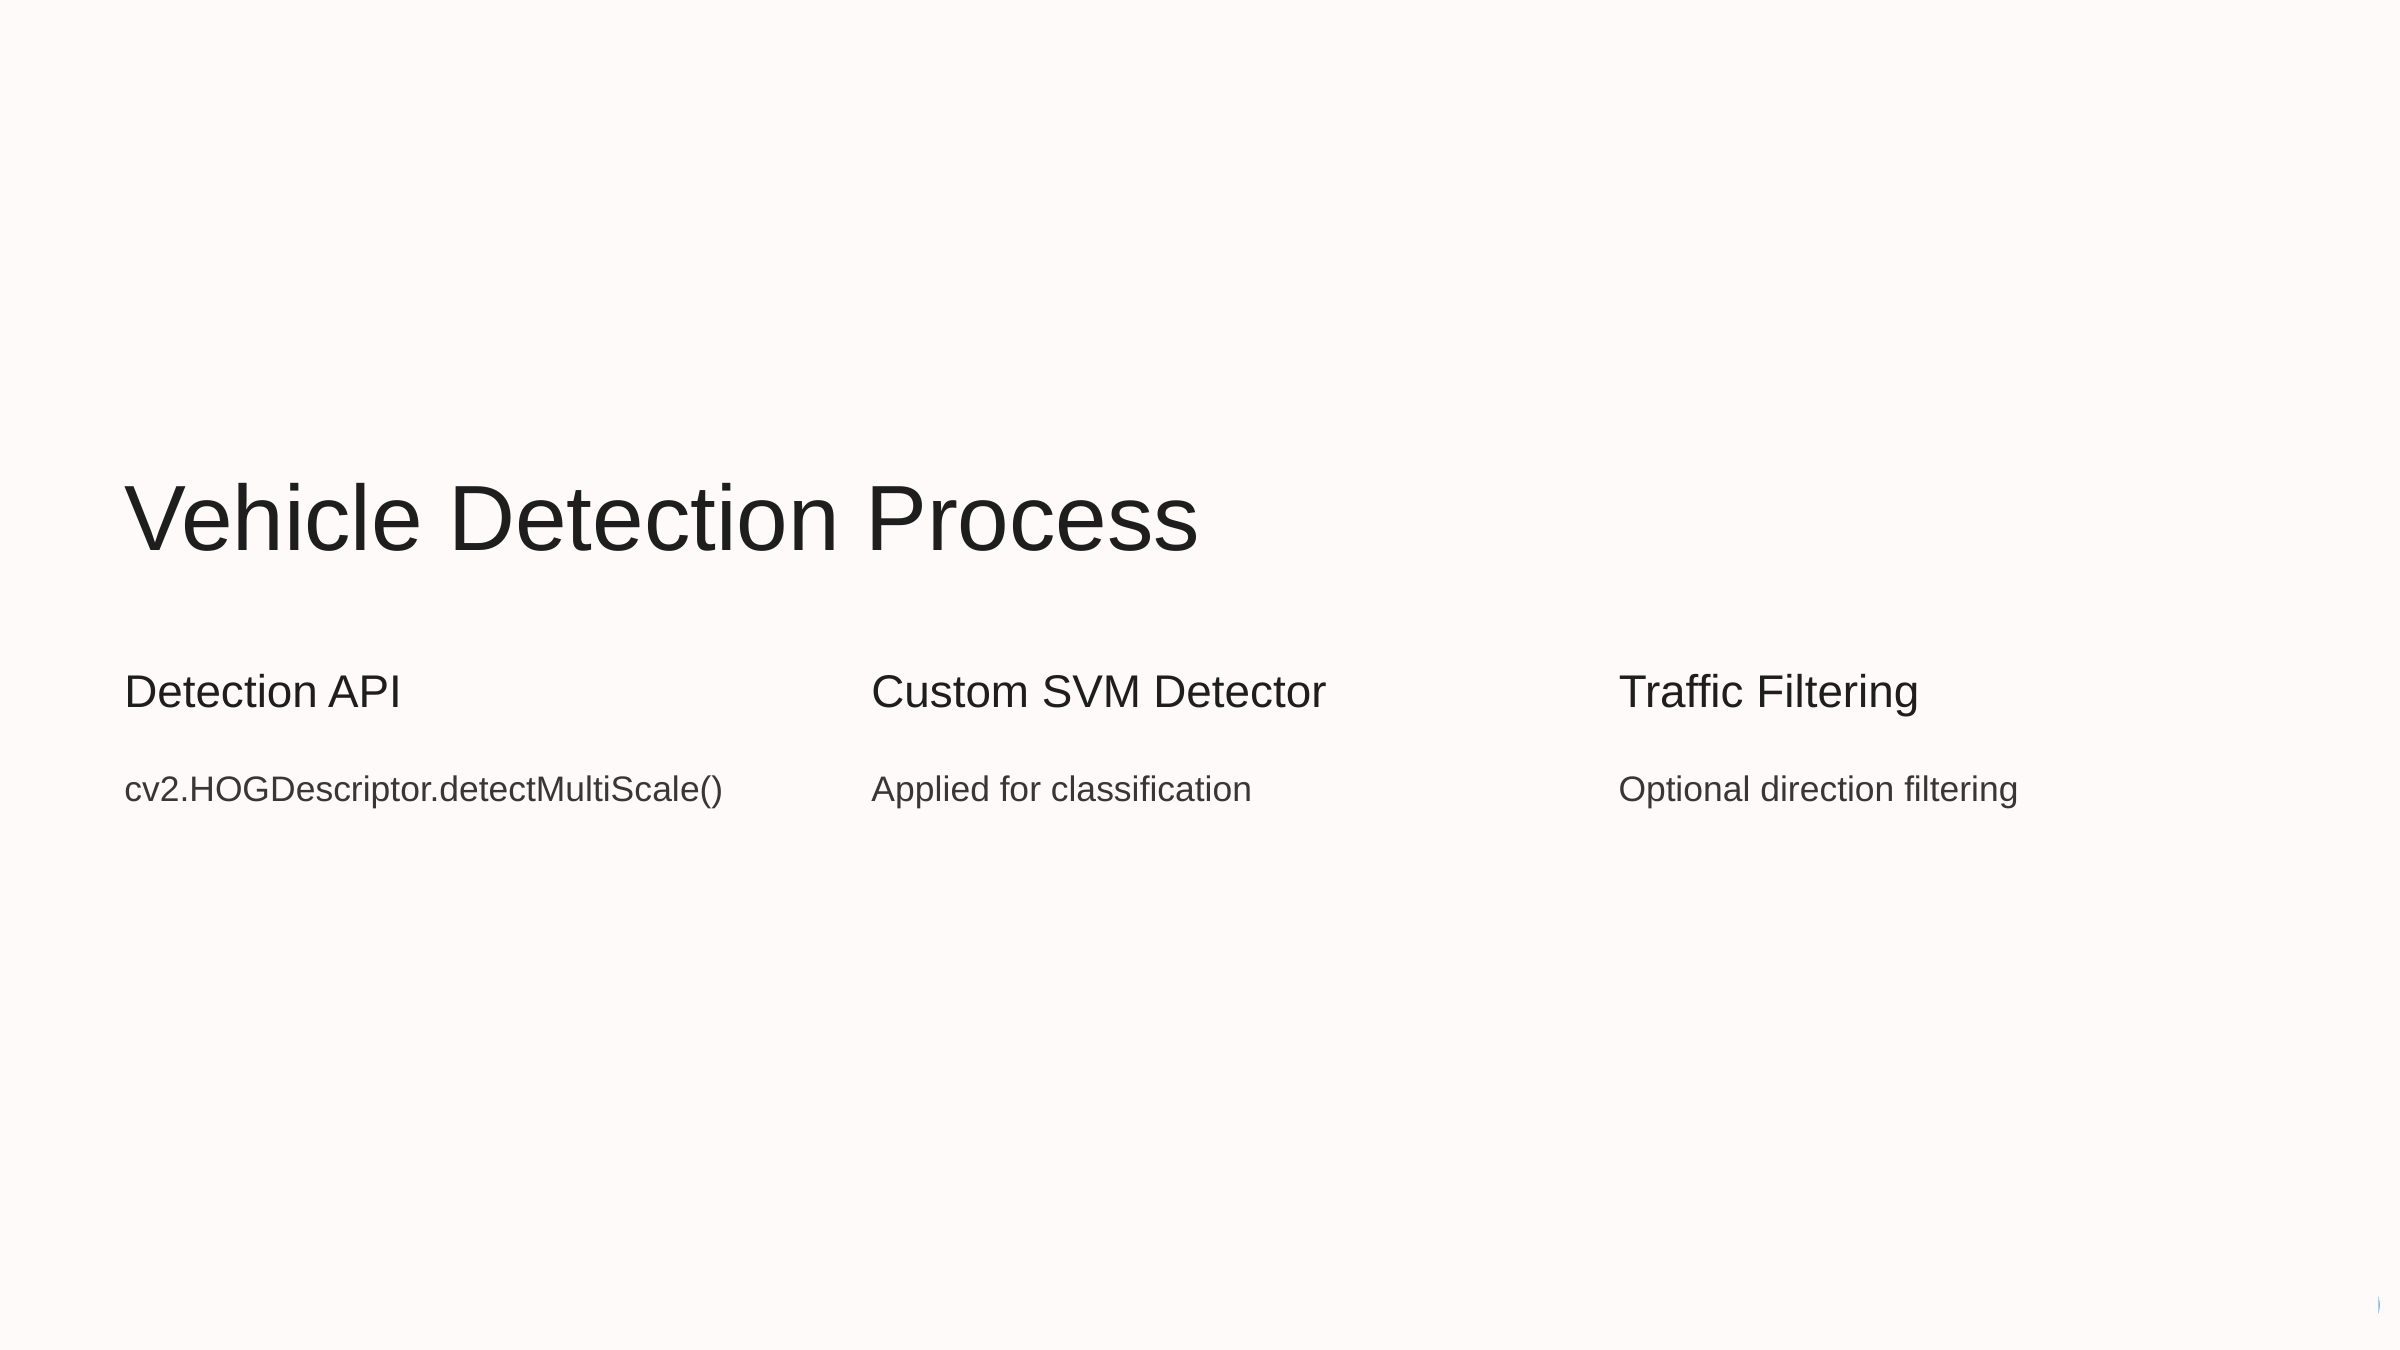

Vehicle Detection Process
Detection API
Custom SVM Detector
Traffic Filtering
cv2.HOGDescriptor.detectMultiScale()
Applied for classification
Optional direction filtering